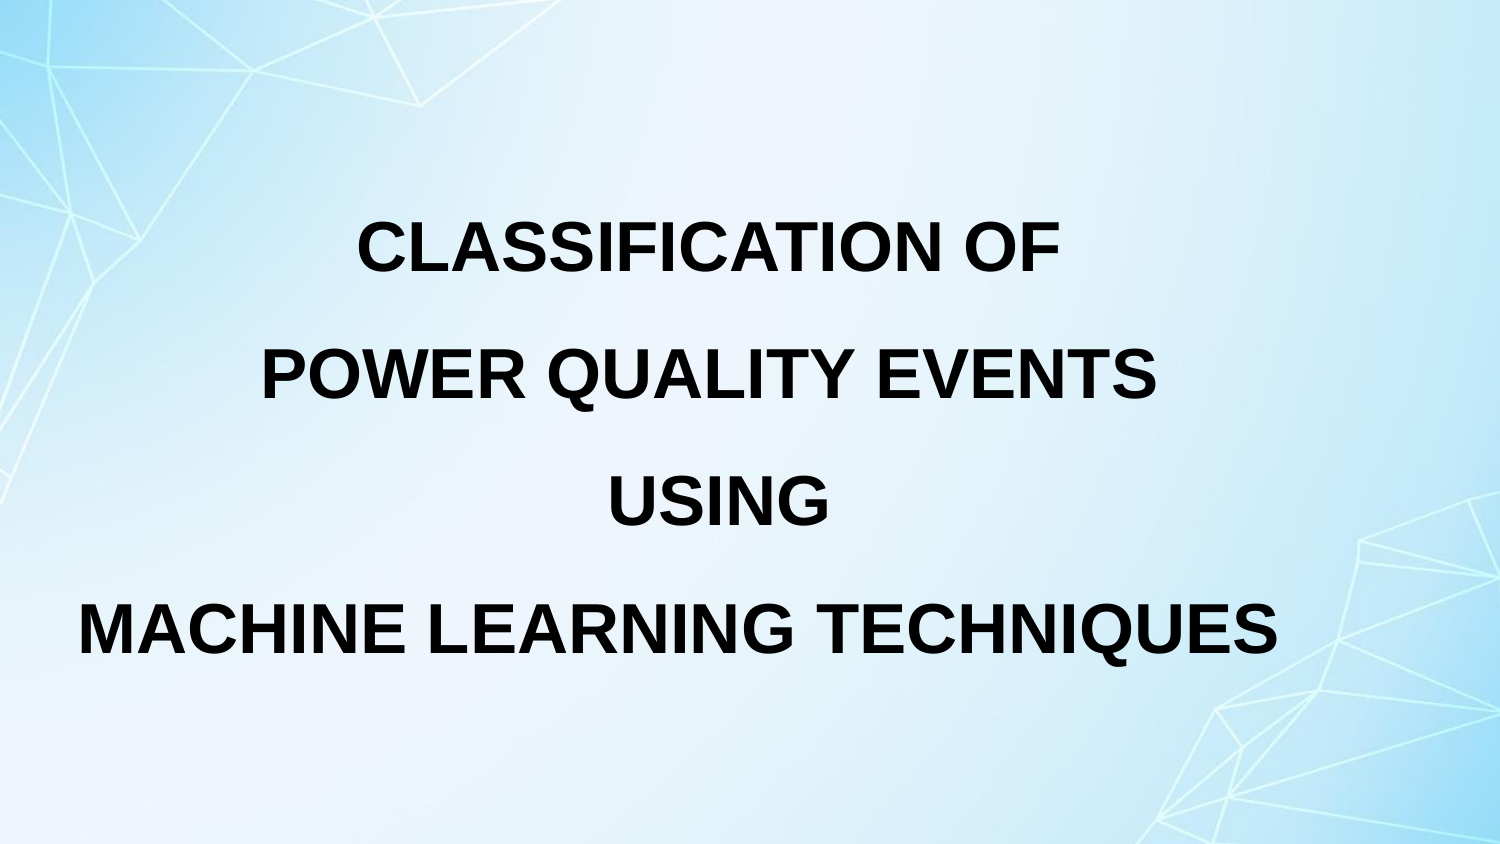

CLASSIFICATION OF
POWER QUALITY EVENTS
USING
 MACHINE LEARNING TECHNIQUES